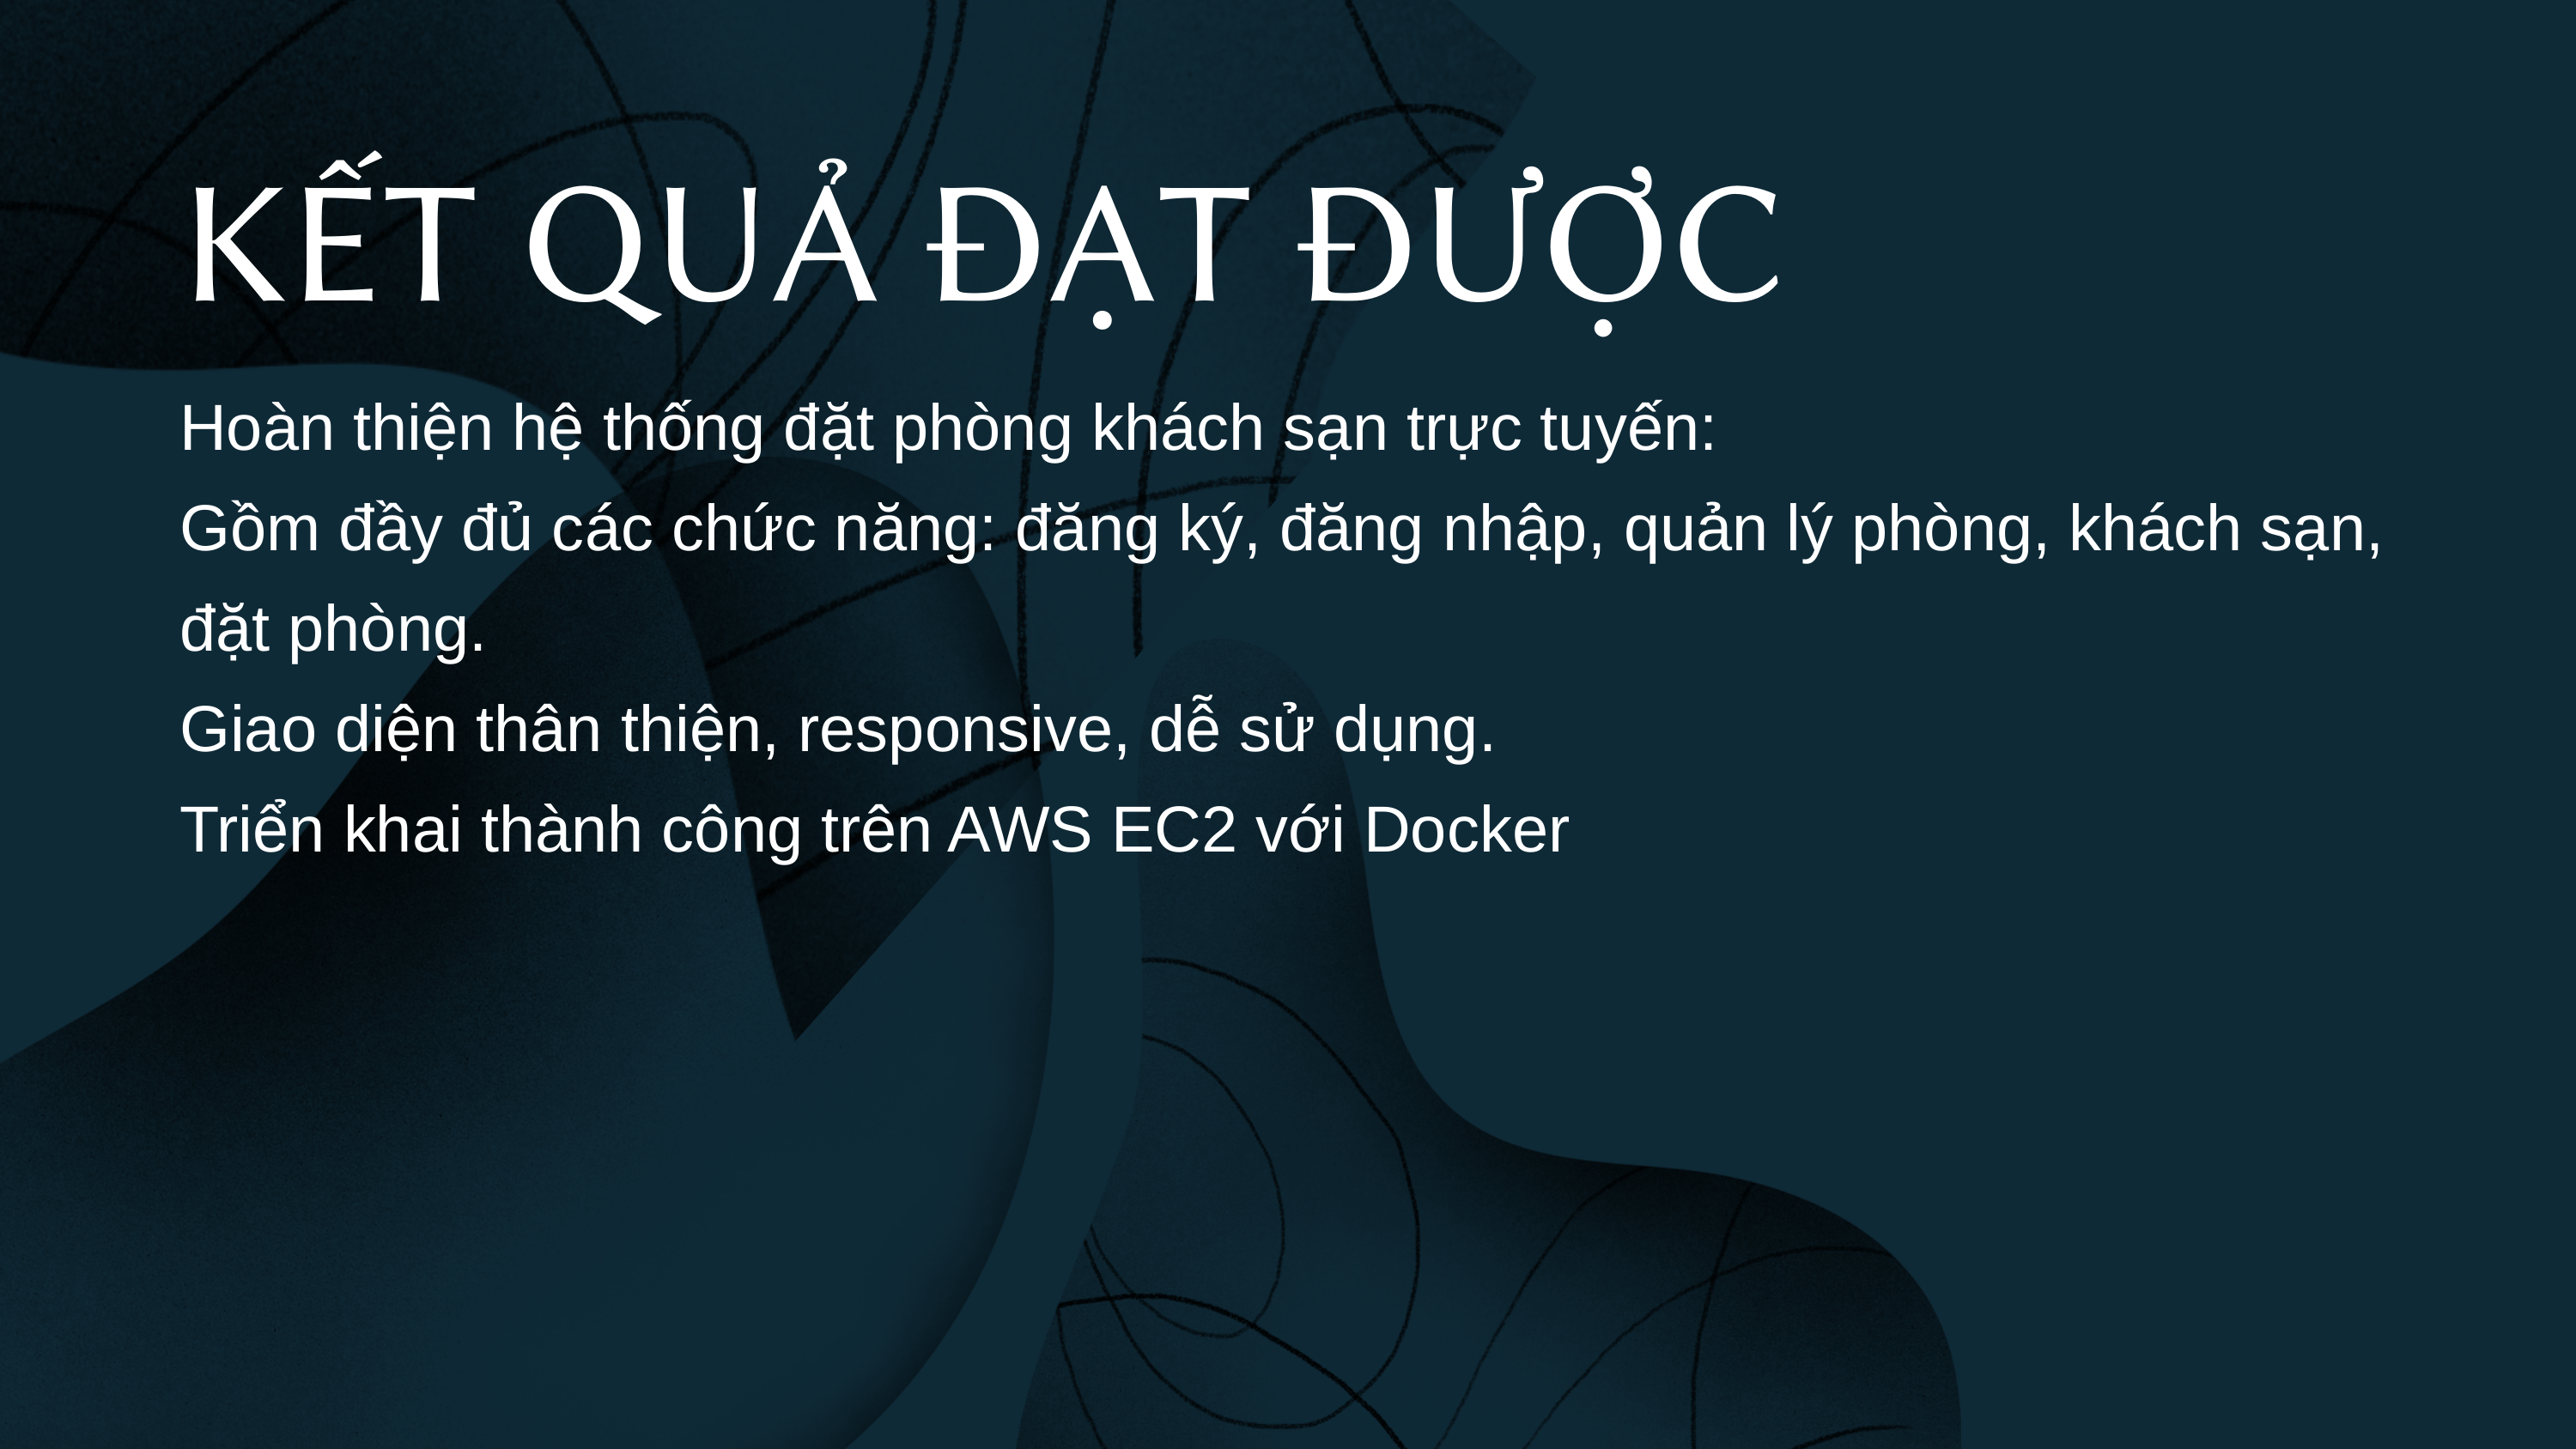

KẾT QUẢ ĐẠT ĐƯỢC
Hoàn thiện hệ thống đặt phòng khách sạn trực tuyến:
Gồm đầy đủ các chức năng: đăng ký, đăng nhập, quản lý phòng, khách sạn, đặt phòng.
Giao diện thân thiện, responsive, dễ sử dụng.
Triển khai thành công trên AWS EC2 với Docker